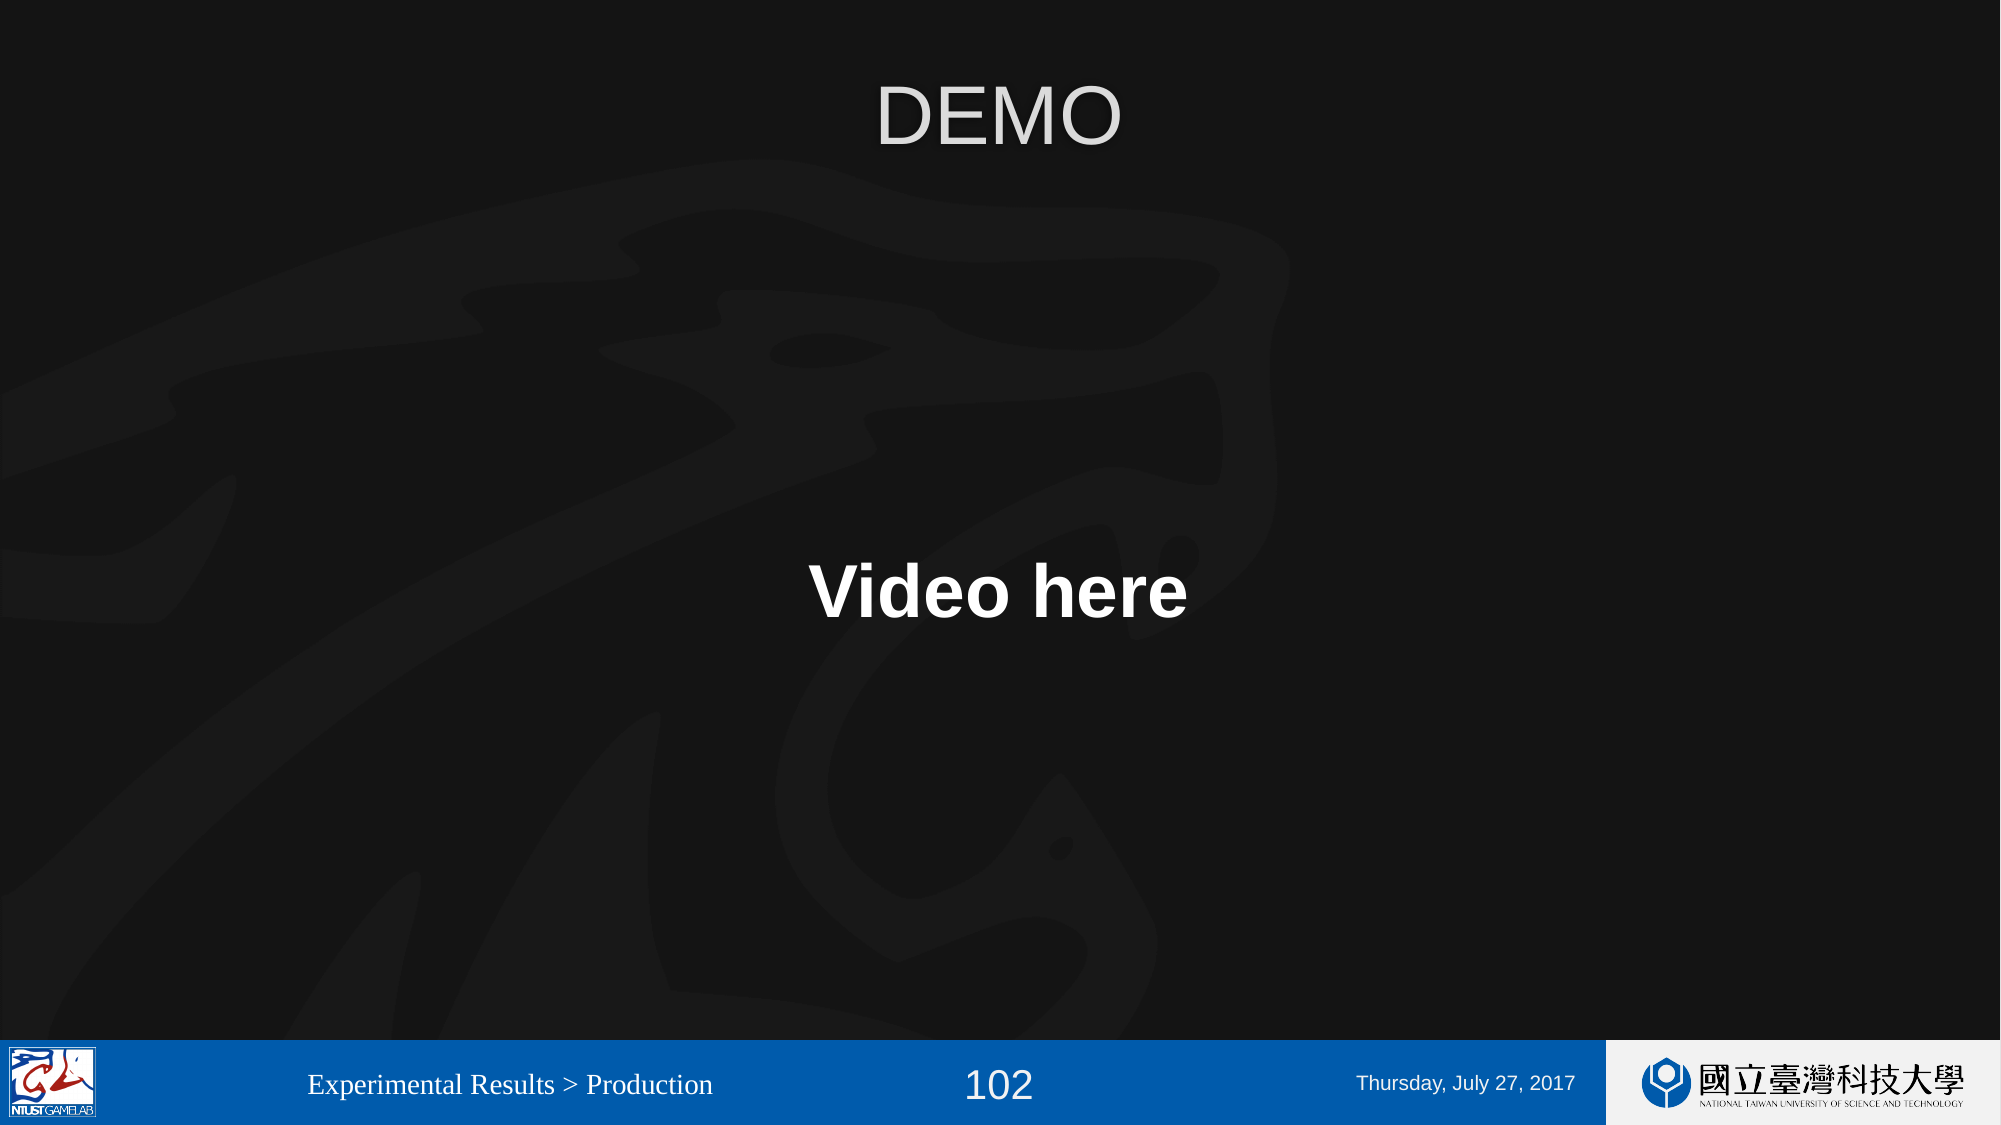

# DEMO
Video here
Experimental Results > Production
Thursday, July 27, 2017
102